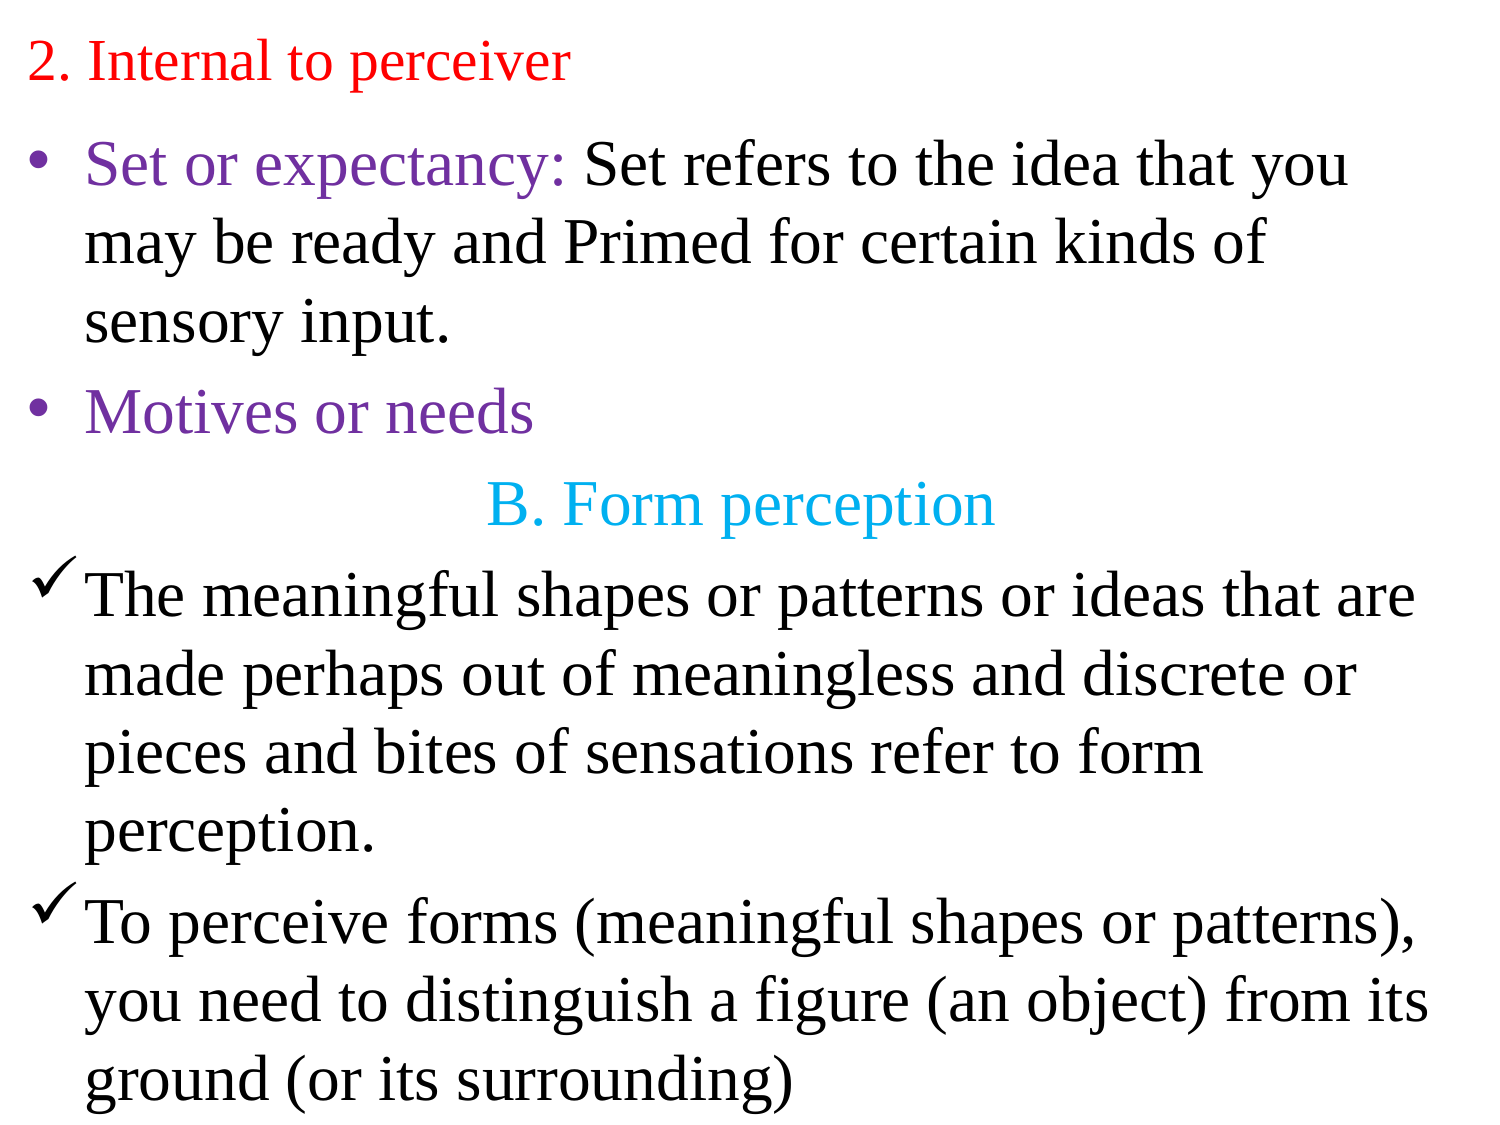

# 2. Internal to perceiver
Set or expectancy: Set refers to the idea that you may be ready and Primed for certain kinds of sensory input.
Motives or needs
B. Form perception
The meaningful shapes or patterns or ideas that are made perhaps out of meaningless and discrete or pieces and bites of sensations refer to form perception.
To perceive forms (meaningful shapes or patterns), you need to distinguish a figure (an object) from its ground (or its surrounding)